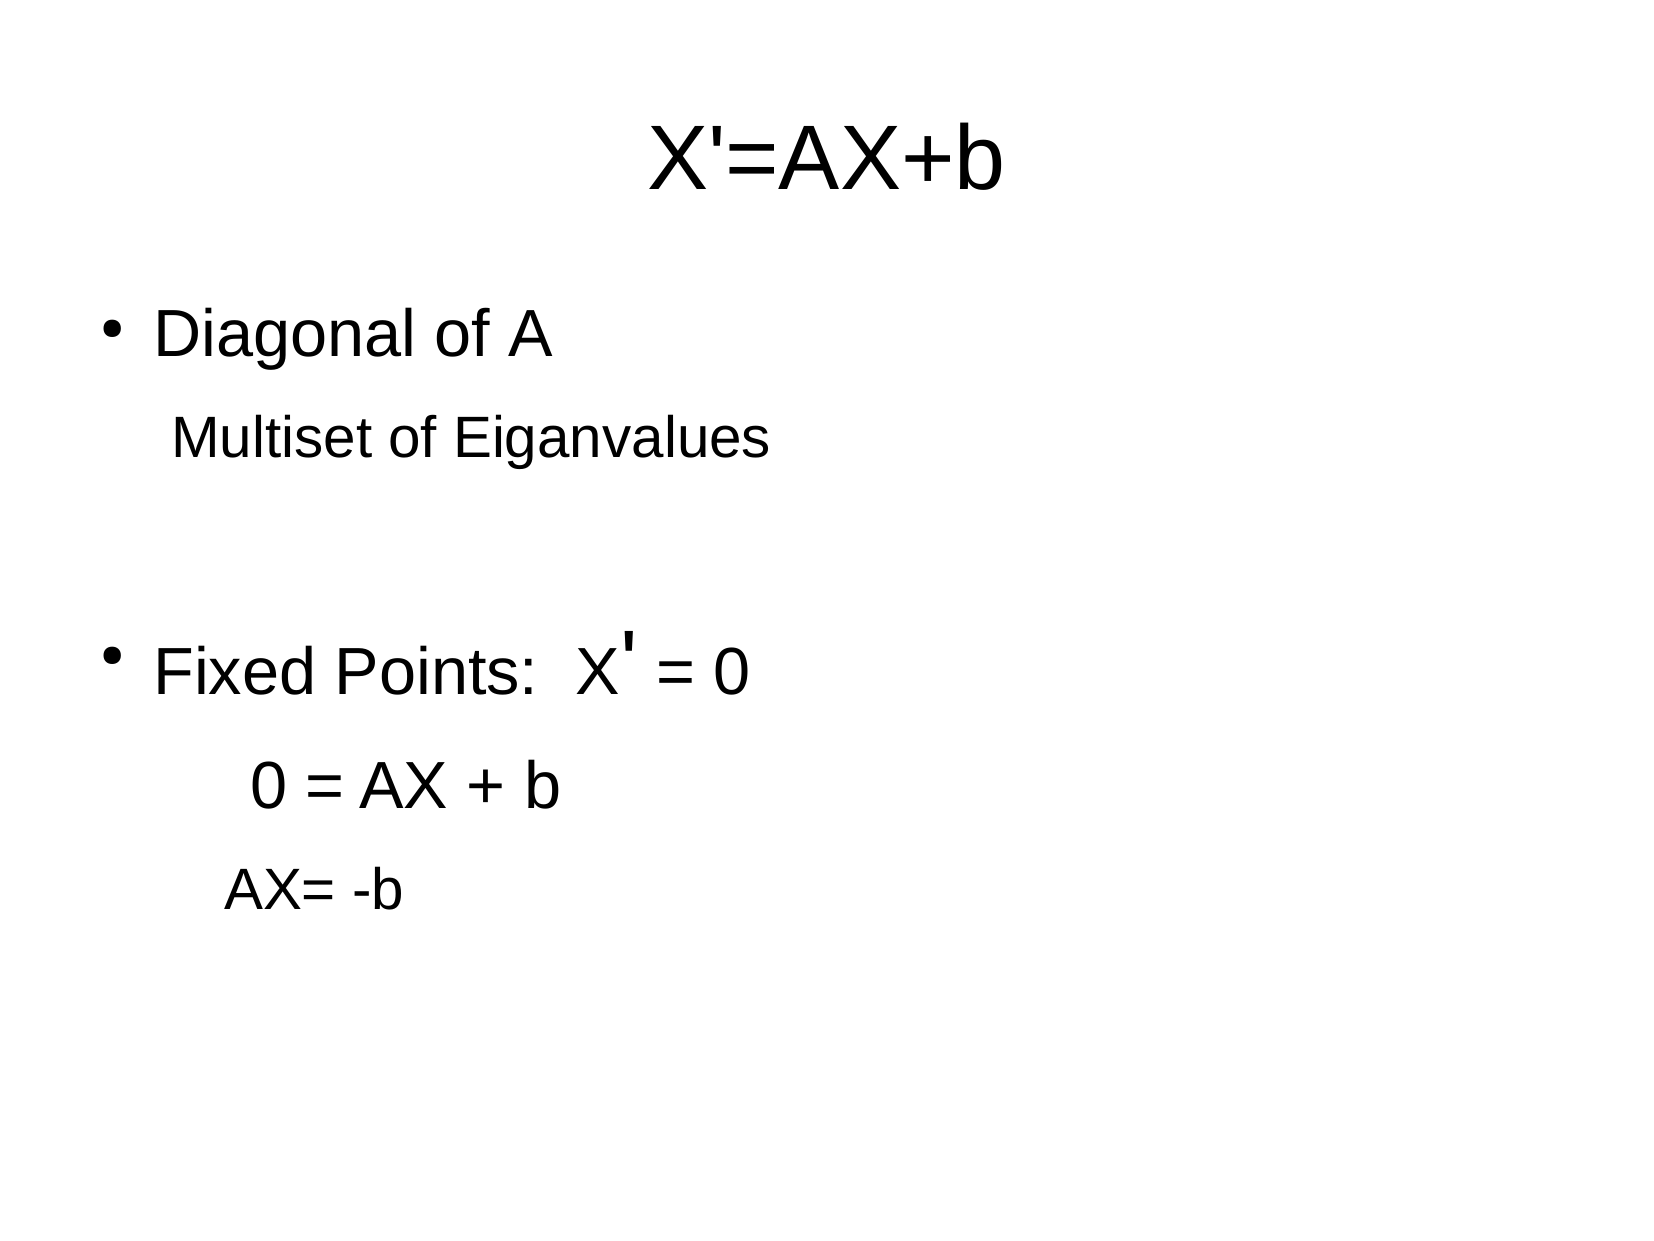

X'=AX+b
Diagonal of A
Multiset of Eiganvalues

Fixed Points:  X' = 0
	0 = AX + b
	AX= -b